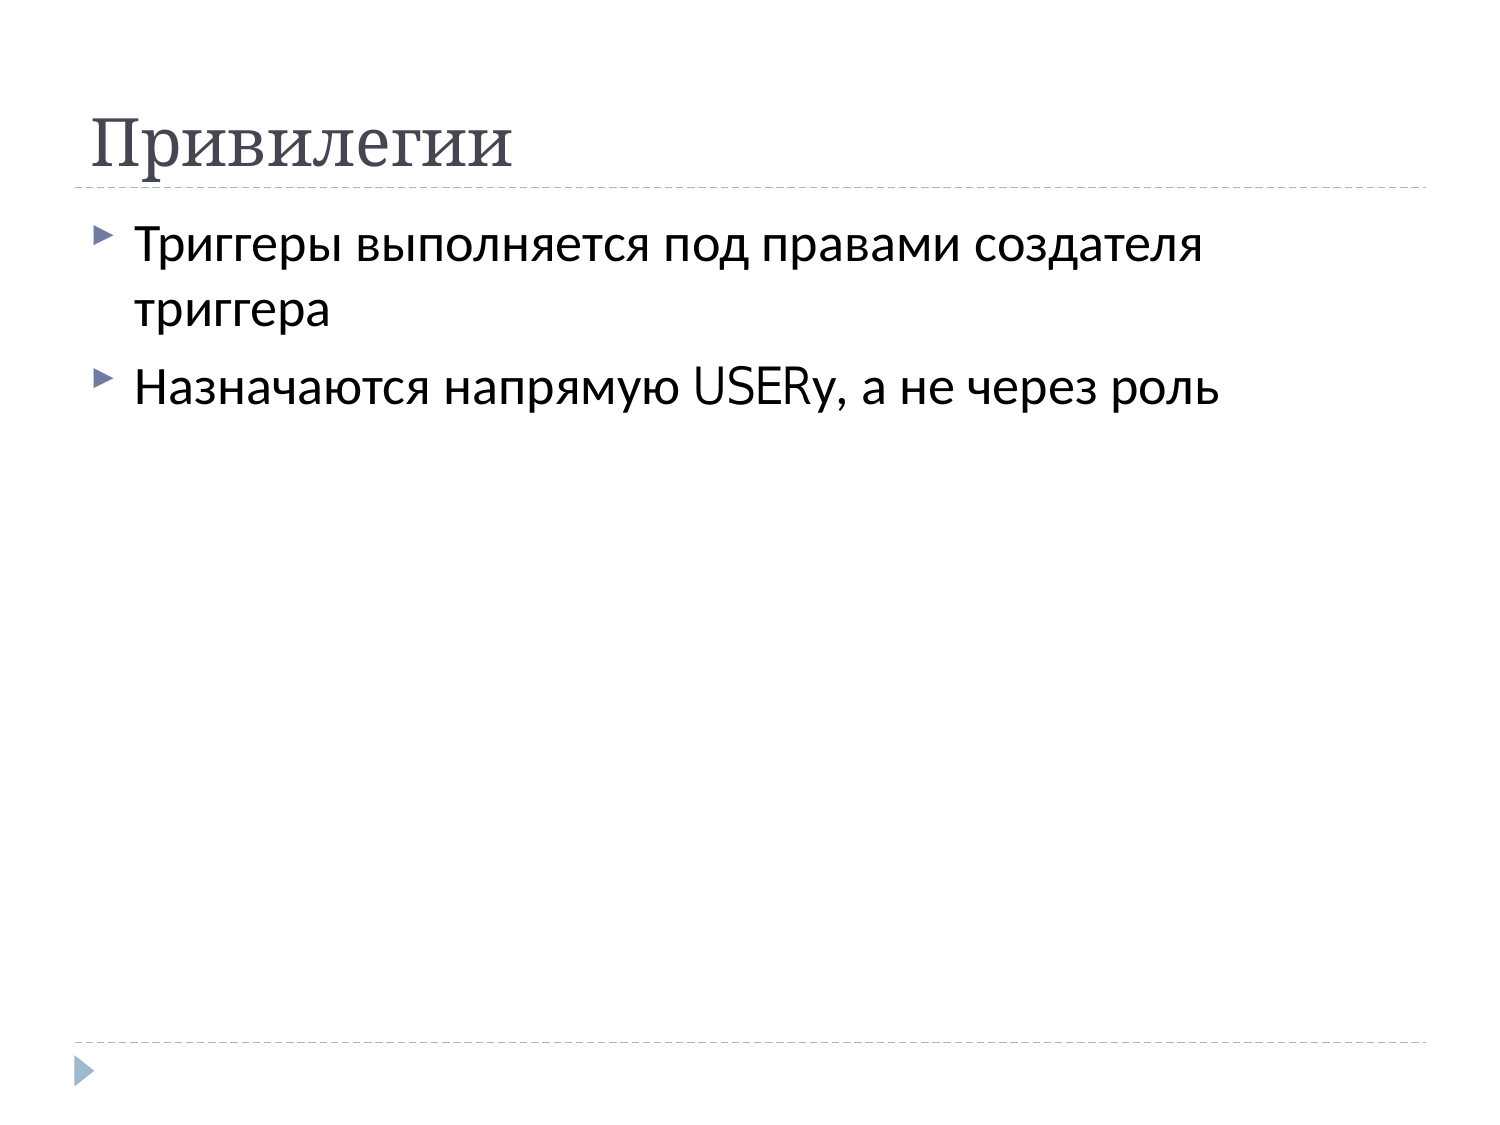

# Привилегии
Триггеры выполняется под правами создателя триггера
Назначаются напрямую USERу, а не через роль